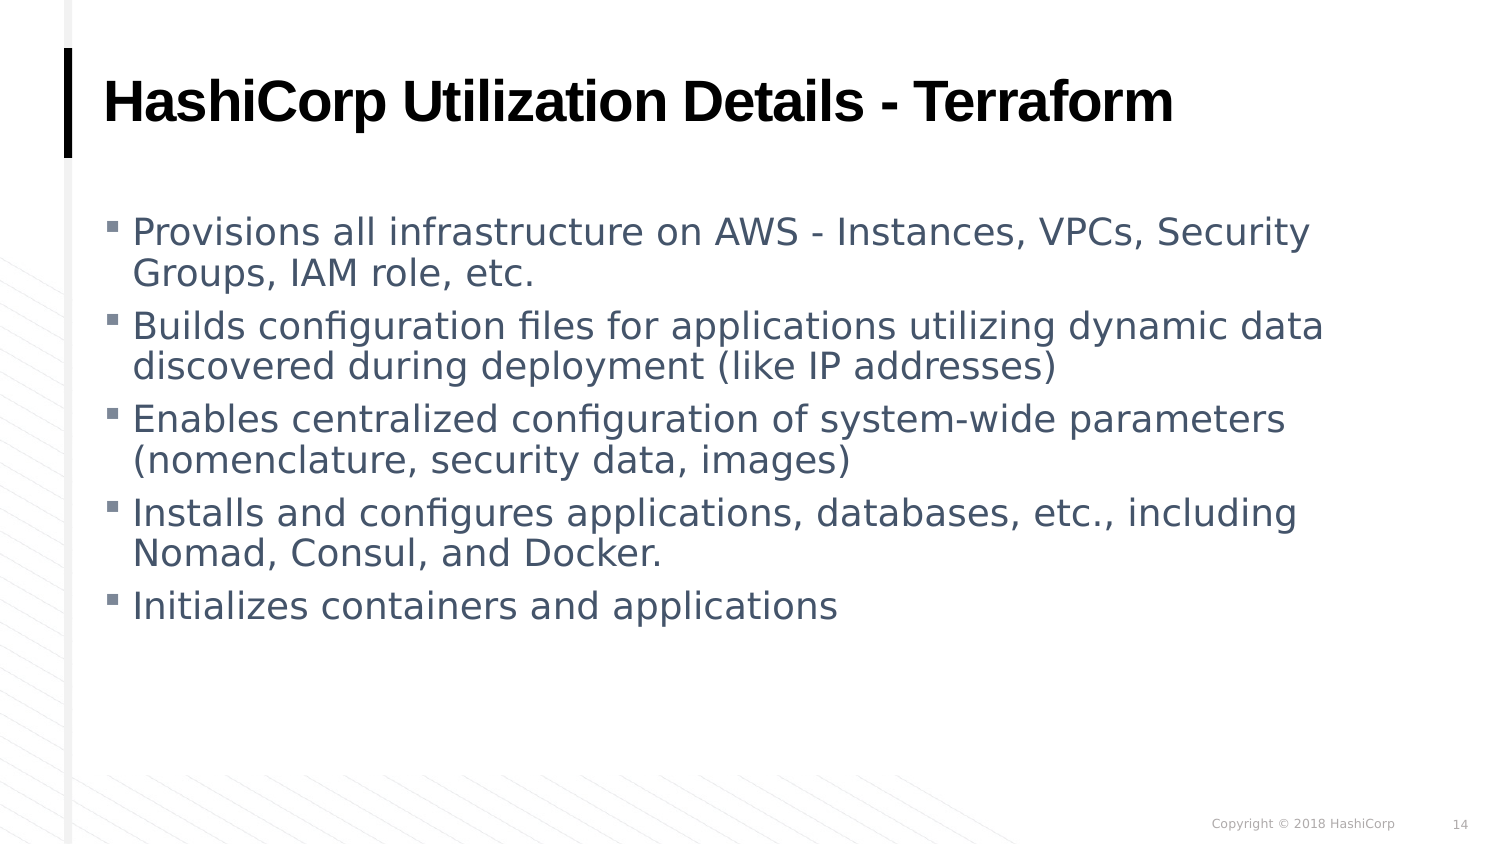

# HashiCorp Utilization Details - Terraform
Provisions all infrastructure on AWS - Instances, VPCs, Security Groups, IAM role, etc.
Builds configuration files for applications utilizing dynamic data discovered during deployment (like IP addresses)
Enables centralized configuration of system-wide parameters (nomenclature, security data, images)
Installs and configures applications, databases, etc., including Nomad, Consul, and Docker.
Initializes containers and applications
14